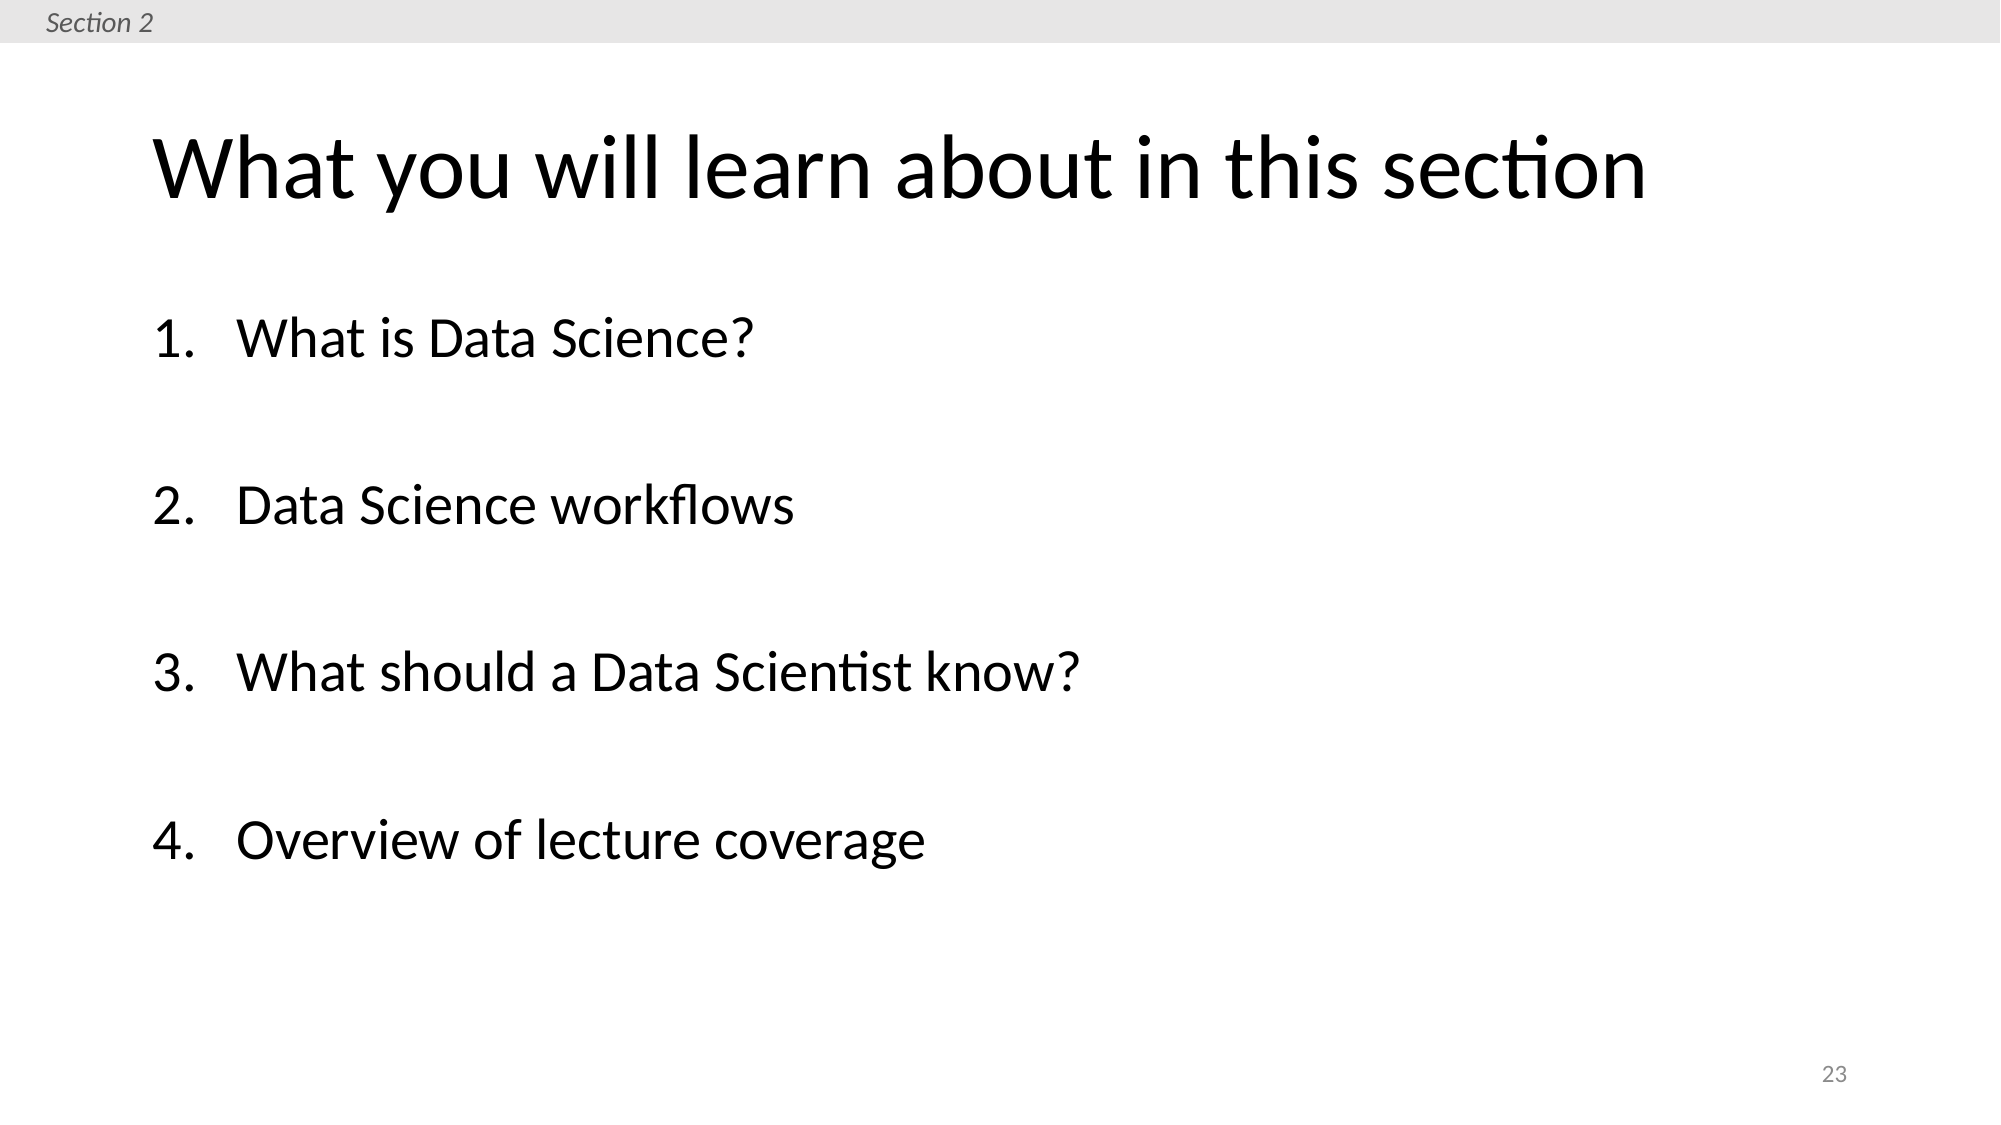

Section 2
# What you will learn about in this section
What is Data Science?

Data Science workflows

What should a Data Scientist know?

Overview of lecture coverage
23